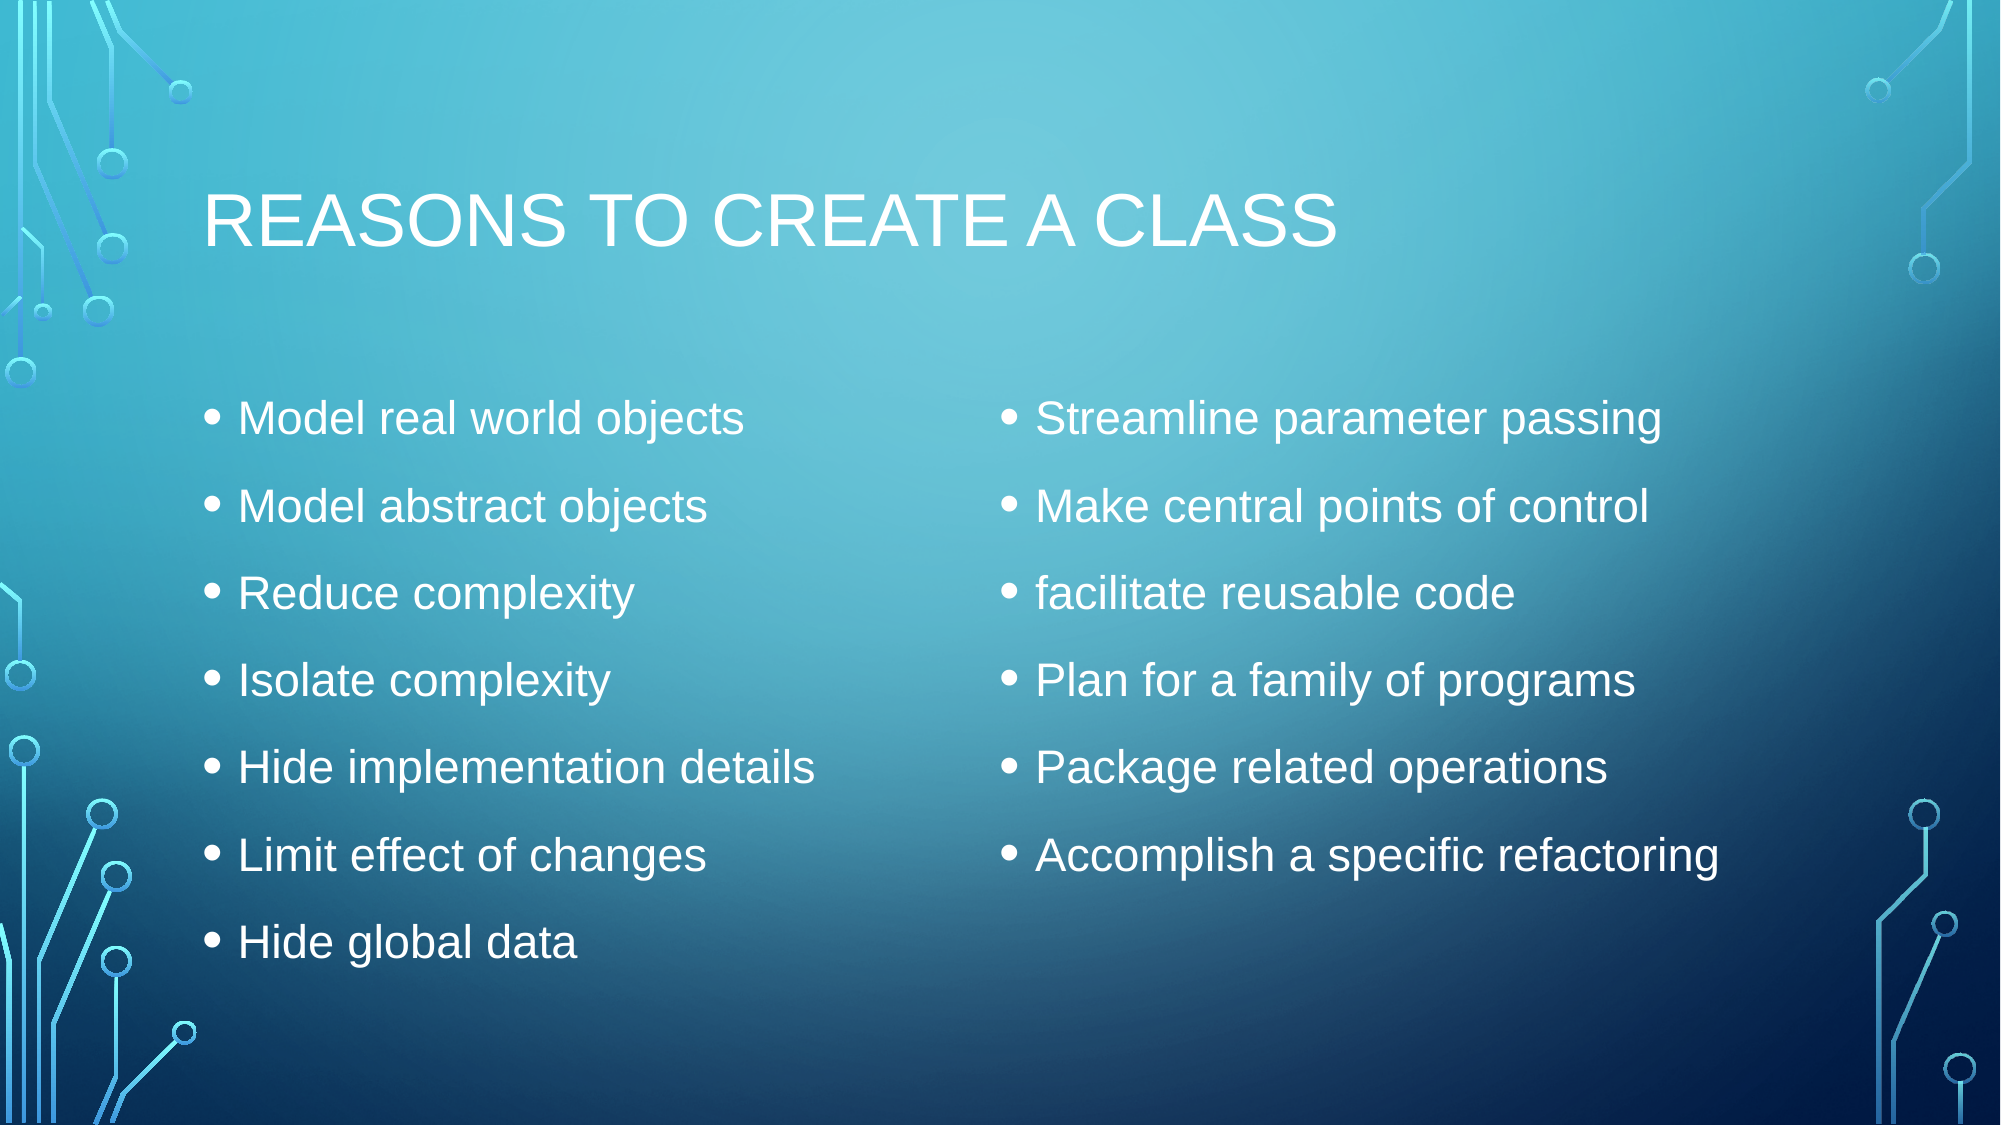

# Reasons to create a class
Model real world objects
Model abstract objects
Reduce complexity
Isolate complexity
Hide implementation details
Limit effect of changes
Hide global data
Streamline parameter passing
Make central points of control
facilitate reusable code
Plan for a family of programs
Package related operations
Accomplish a specific refactoring